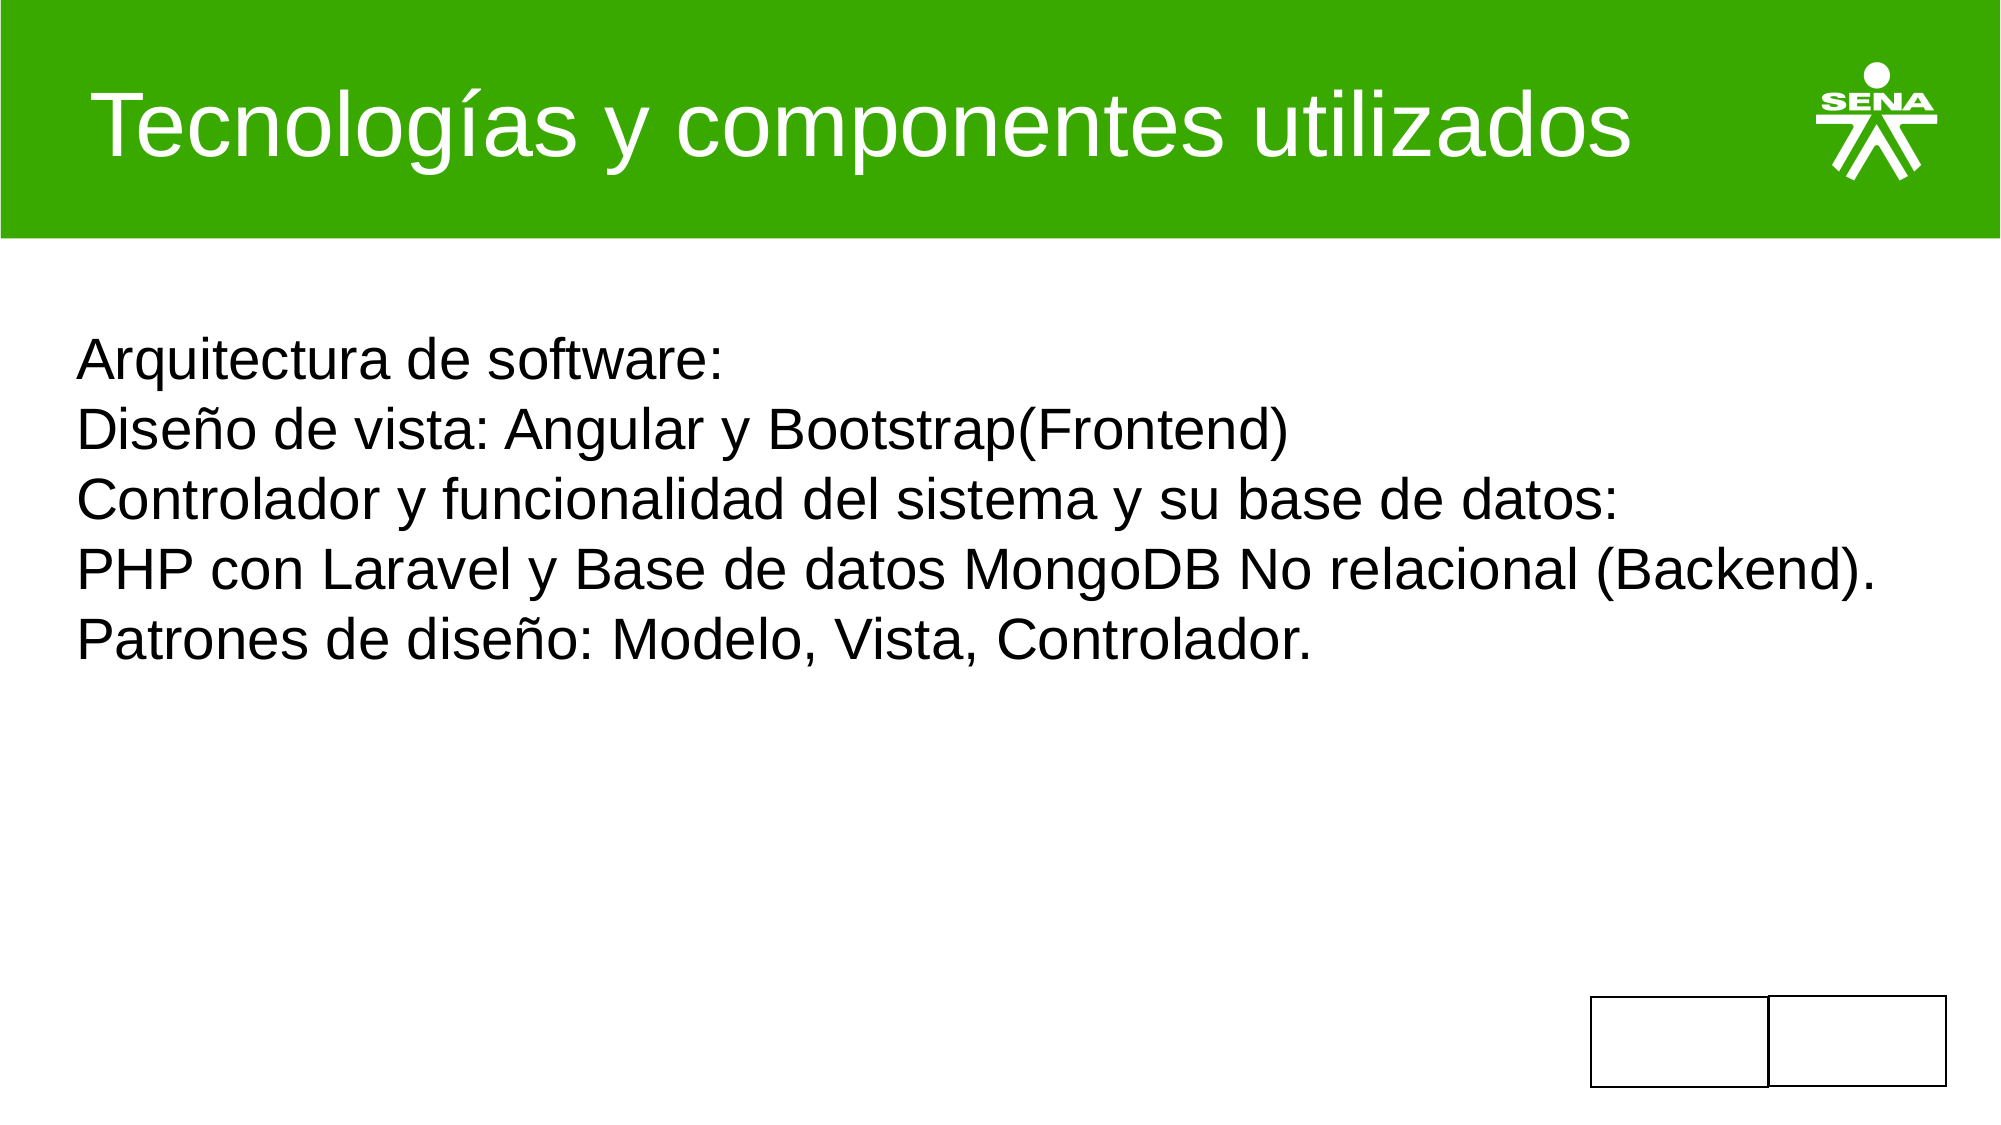

# Tecnologías y componentes utilizados

Arquitectura de software:
Diseño de vista: Angular y Bootstrap(Frontend)
Controlador y funcionalidad del sistema y su base de datos:
PHP con Laravel y Base de datos MongoDB No relacional (Backend).
Patrones de diseño: Modelo, Vista, Controlador.